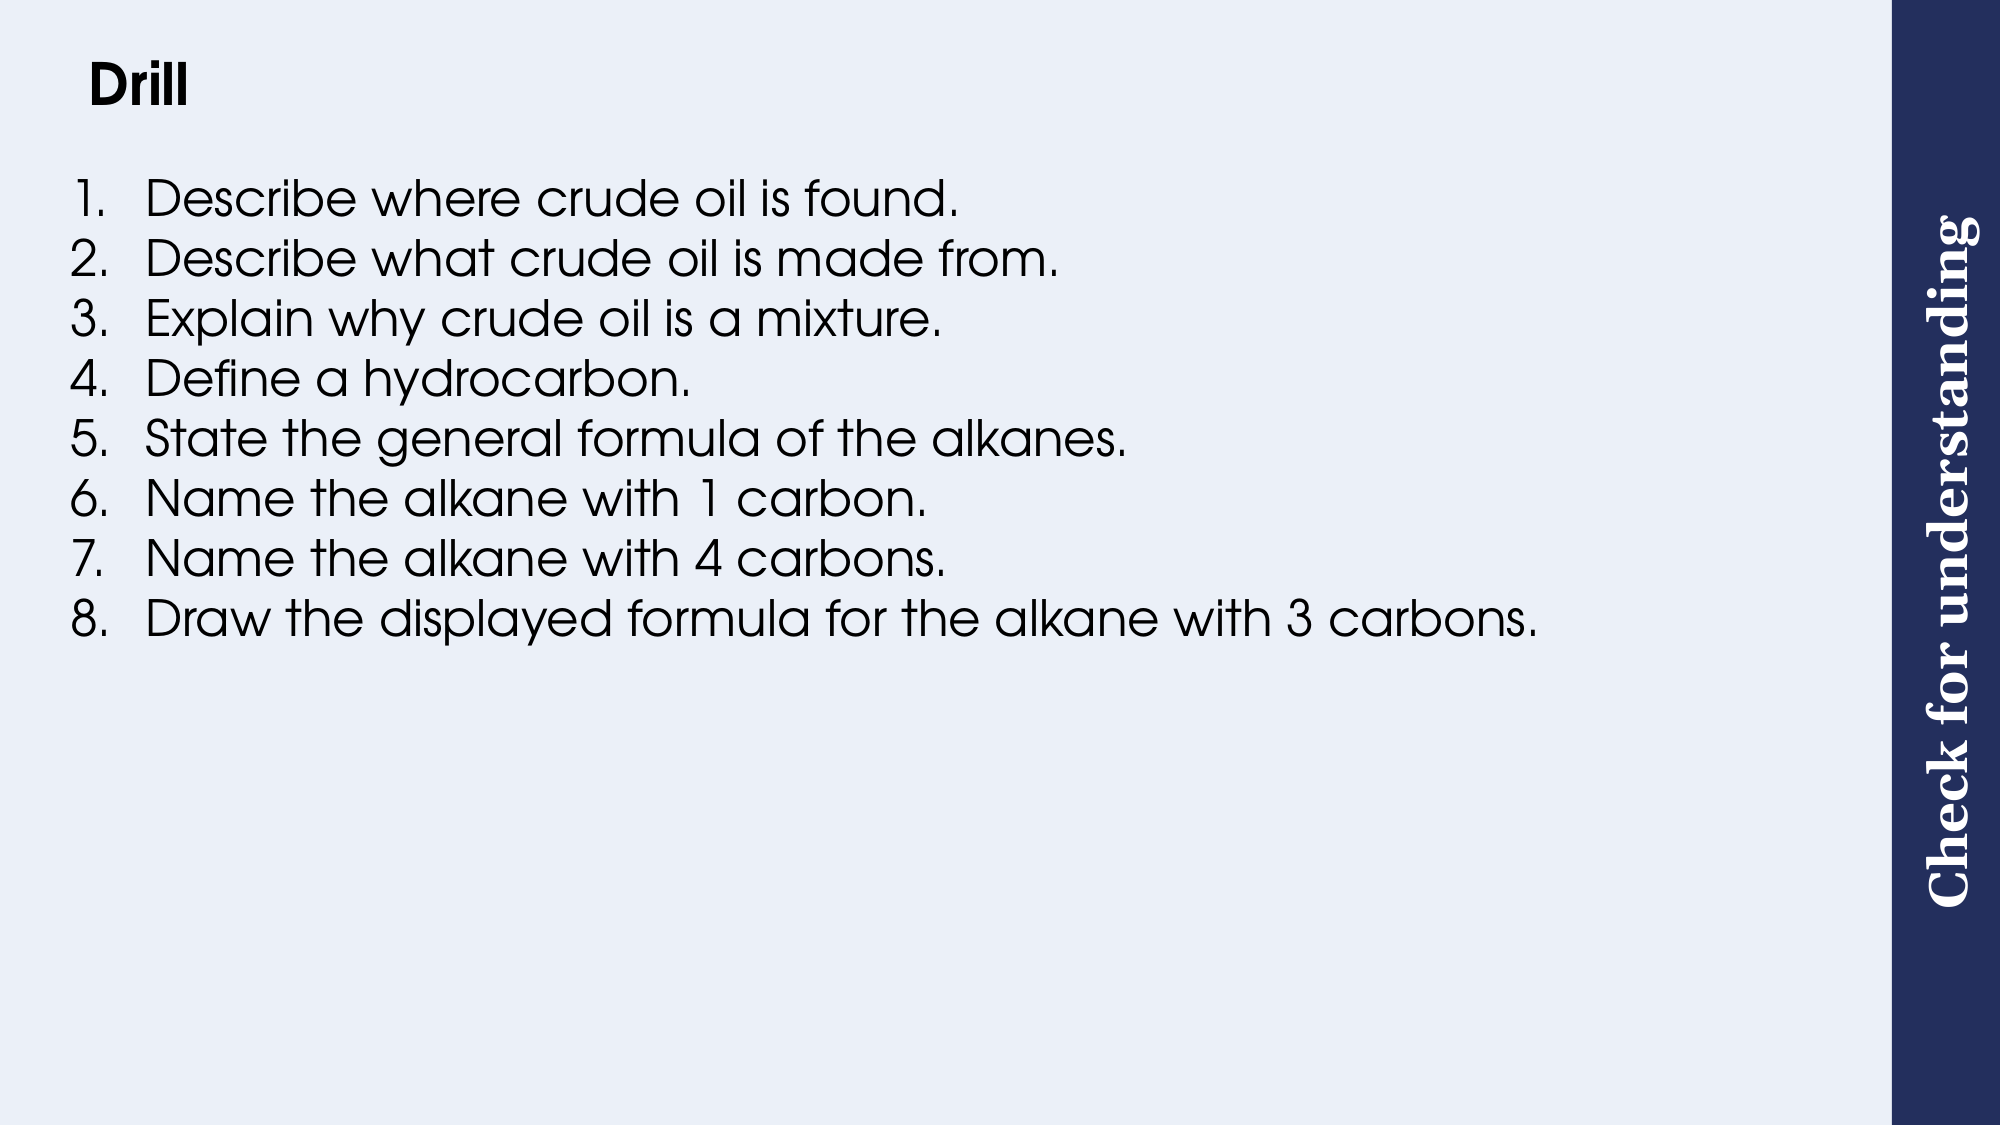

# Drill
Describe where crude oil is found.
Describe what crude oil is made from.
Explain why crude oil is a mixture.
Define a hydrocarbon.
State the general formula of the alkanes.
Name the alkane with 1 carbon.
Name the alkane with 4 carbons.
Draw the displayed formula for the alkane with 3 carbons.